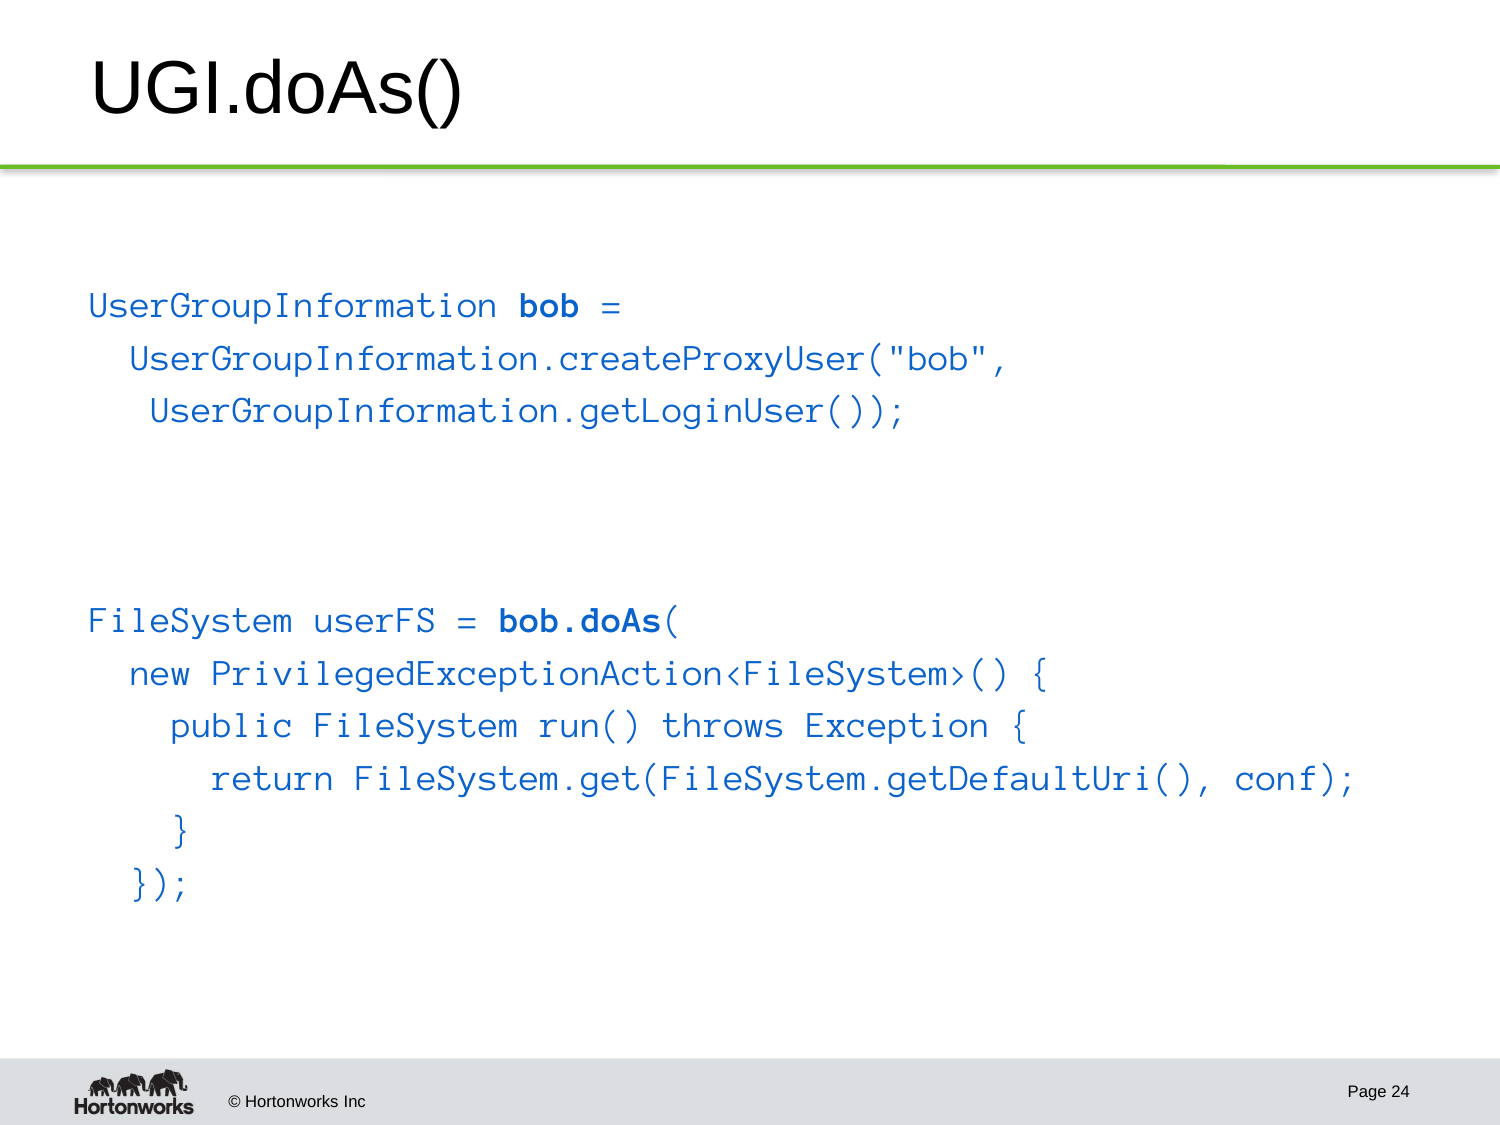

# UGI.doAs()
UserGroupInformation bob =
  UserGroupInformation.createProxyUser("bob",
   UserGroupInformation.getLoginUser());

FileSystem userFS = bob.doAs(
  new PrivilegedExceptionAction<FileSystem>() {
    public FileSystem run() throws Exception {
      return FileSystem.get(FileSystem.getDefaultUri(), conf);
    }
  });
Page 24